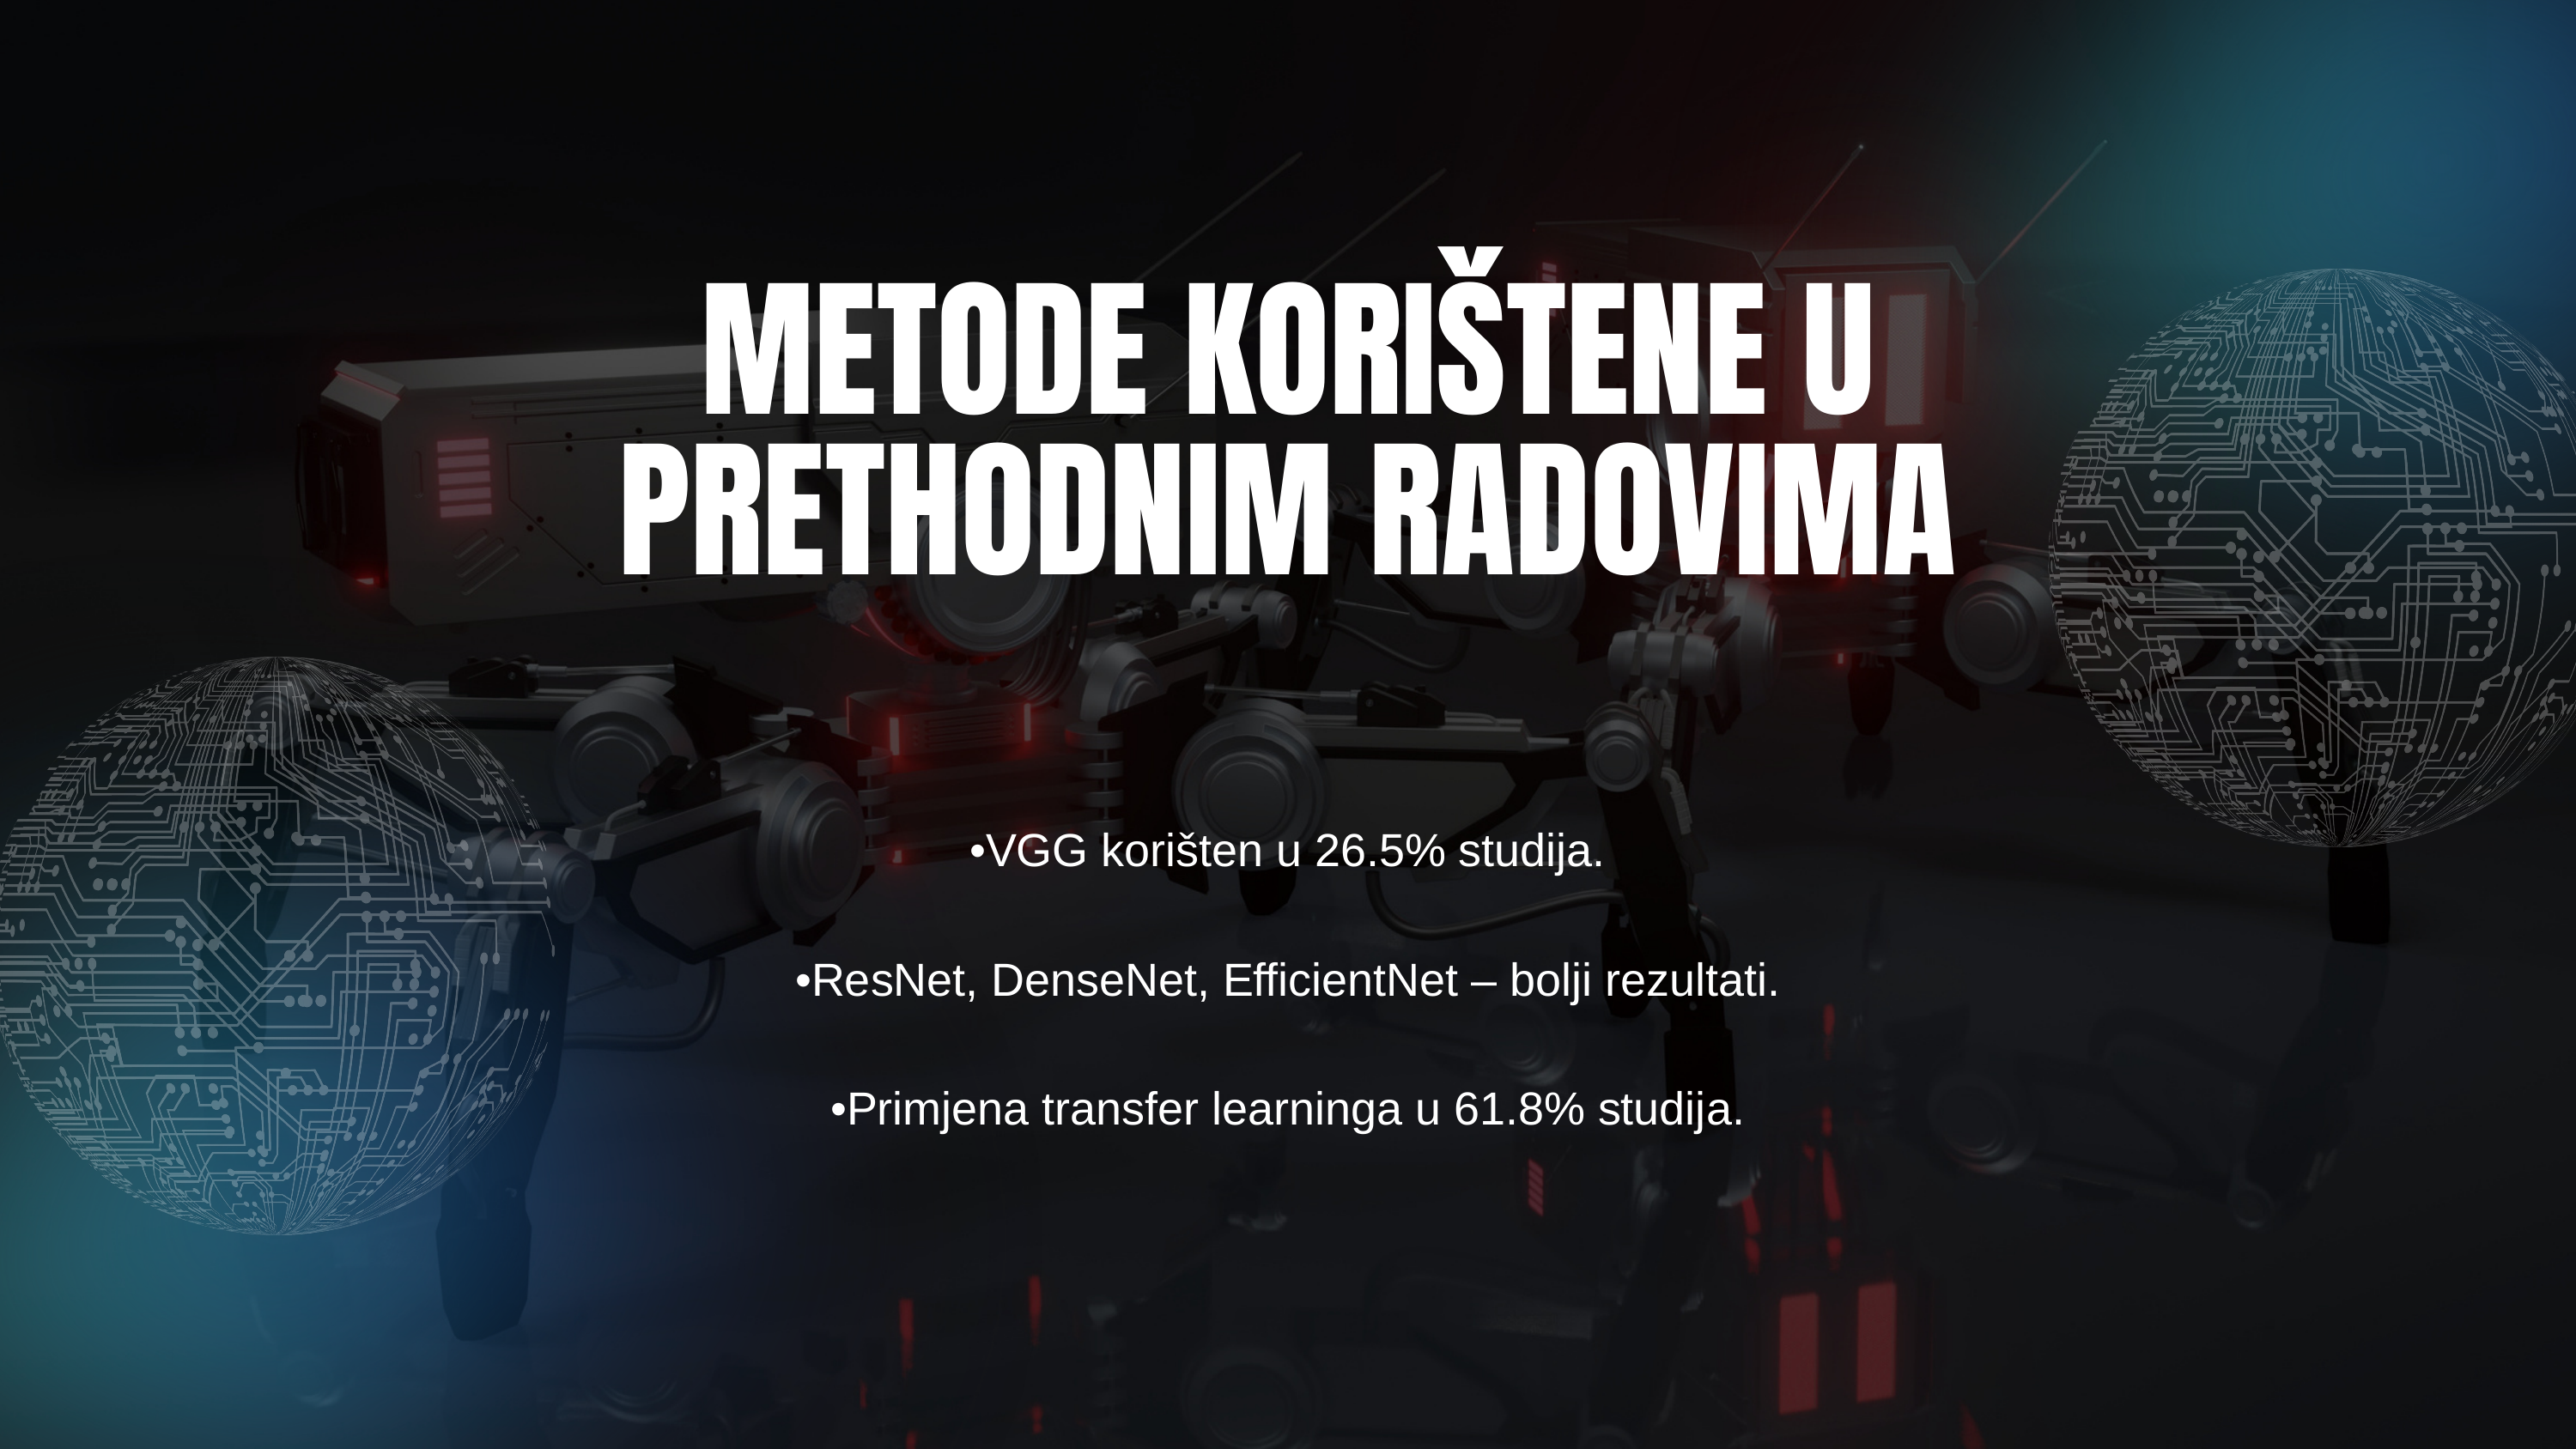

METODE KORIŠTENE U PRETHODNIM RADOVIMA

•VGG korišten u 26.5% studija.

•ResNet, DenseNet, EfficientNet – bolji rezultati.

•Primjena transfer learninga u 61.8% studija.